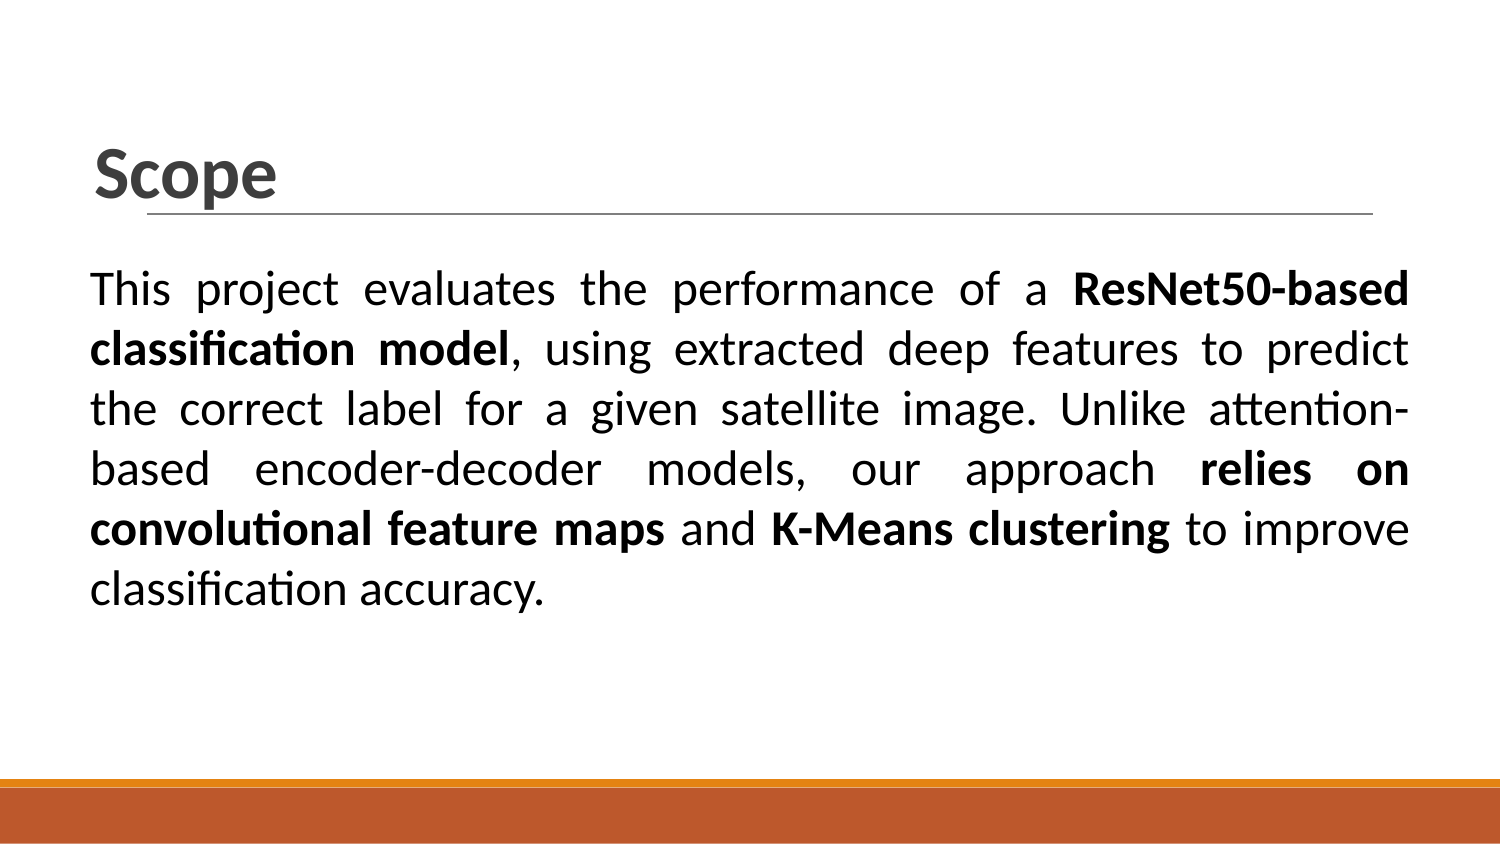

# Scope
This project evaluates the performance of a ResNet50-based classification model, using extracted deep features to predict the correct label for a given satellite image. Unlike attention-based encoder-decoder models, our approach relies on convolutional feature maps and K-Means clustering to improve classification accuracy.